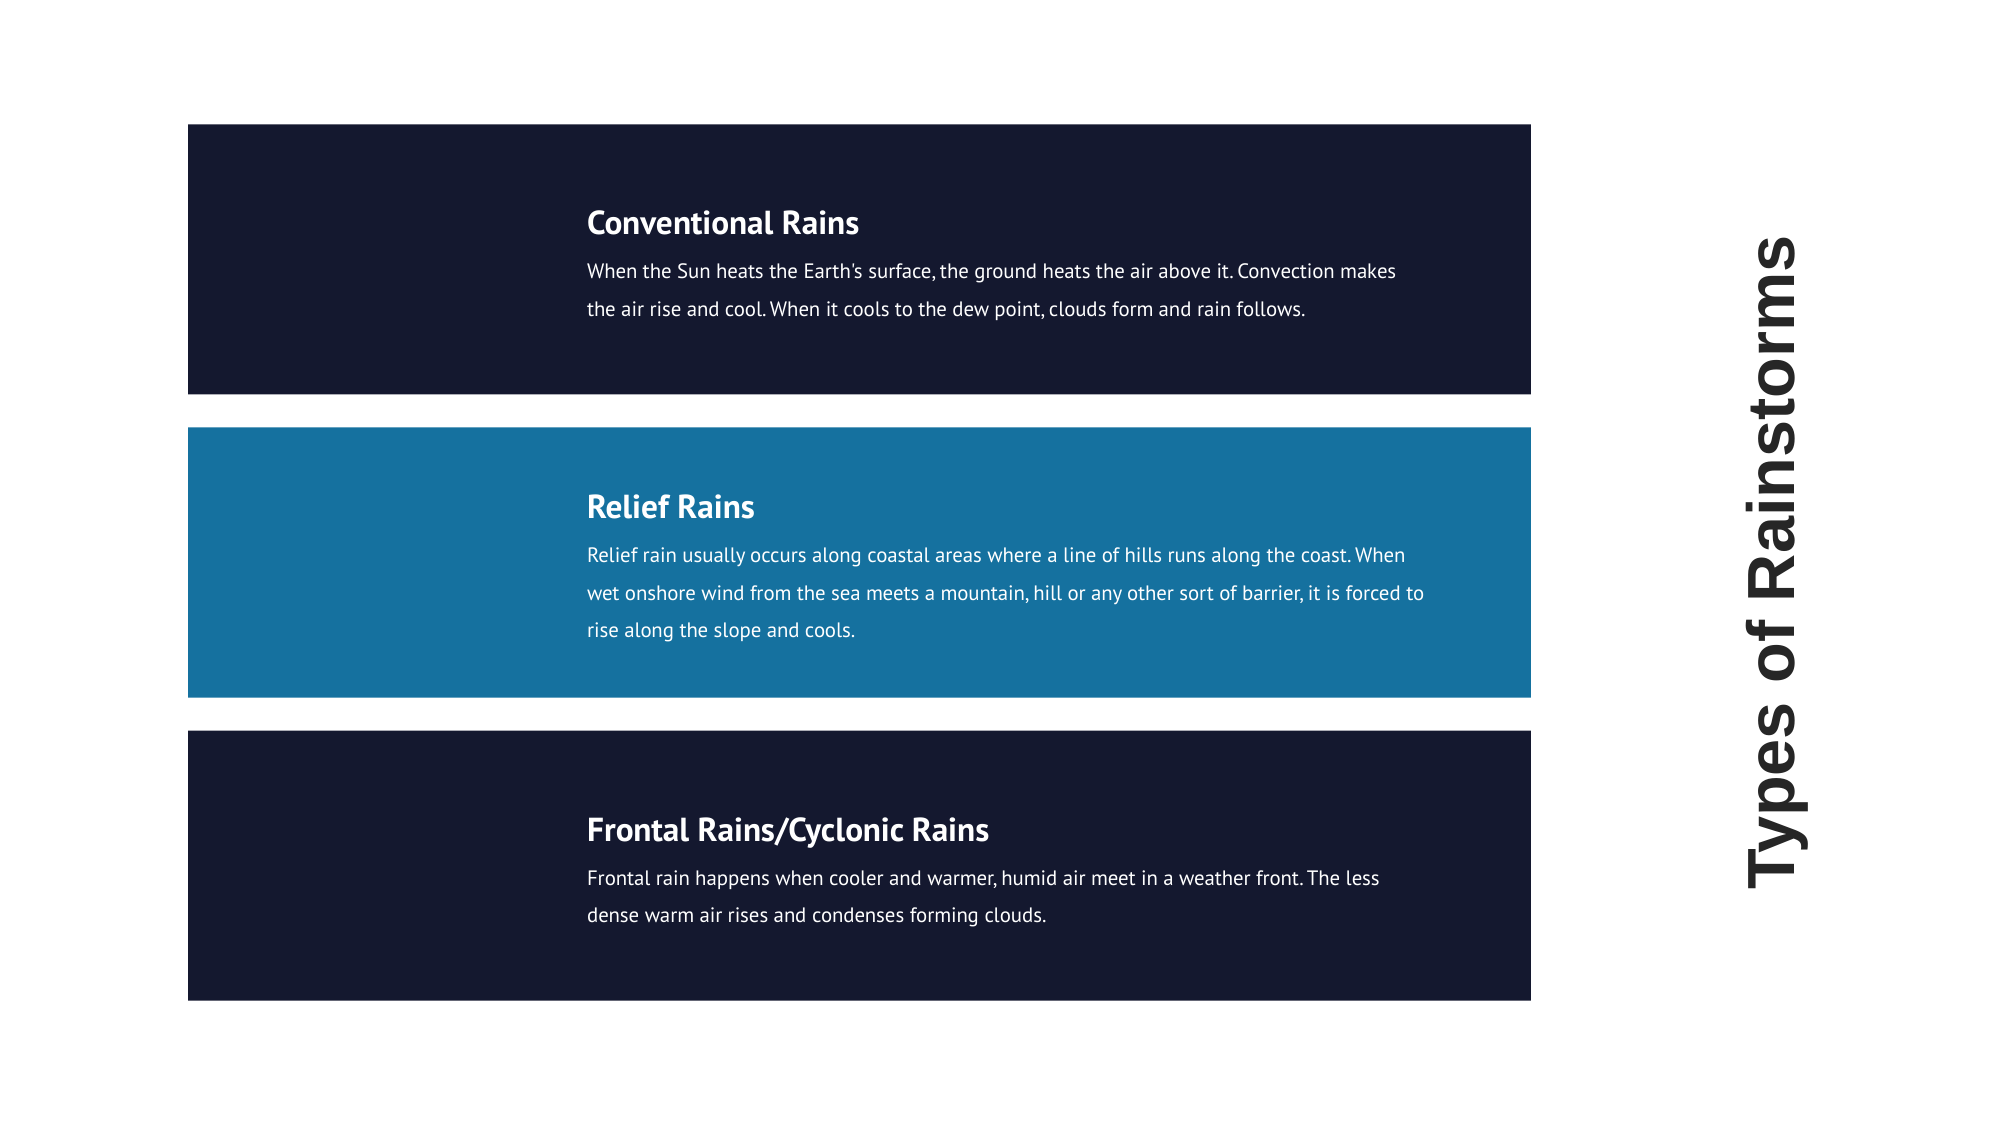

Conventional Rains
When the Sun heats the Earth's surface, the ground heats the air above it. Convection makes the air rise and cool. When it cools to the dew point, clouds form and rain follows.

Relief Rains
Relief rain usually occurs along coastal areas where a line of hills runs along the coast. When wet onshore wind from the sea meets a mountain, hill or any other sort of barrier, it is forced to rise along the slope and cools.
Types of Rainstorms

Frontal Rains/Cyclonic Rains
Frontal rain happens when cooler and warmer, humid air meet in a weather front. The less dense warm air rises and condenses forming clouds.